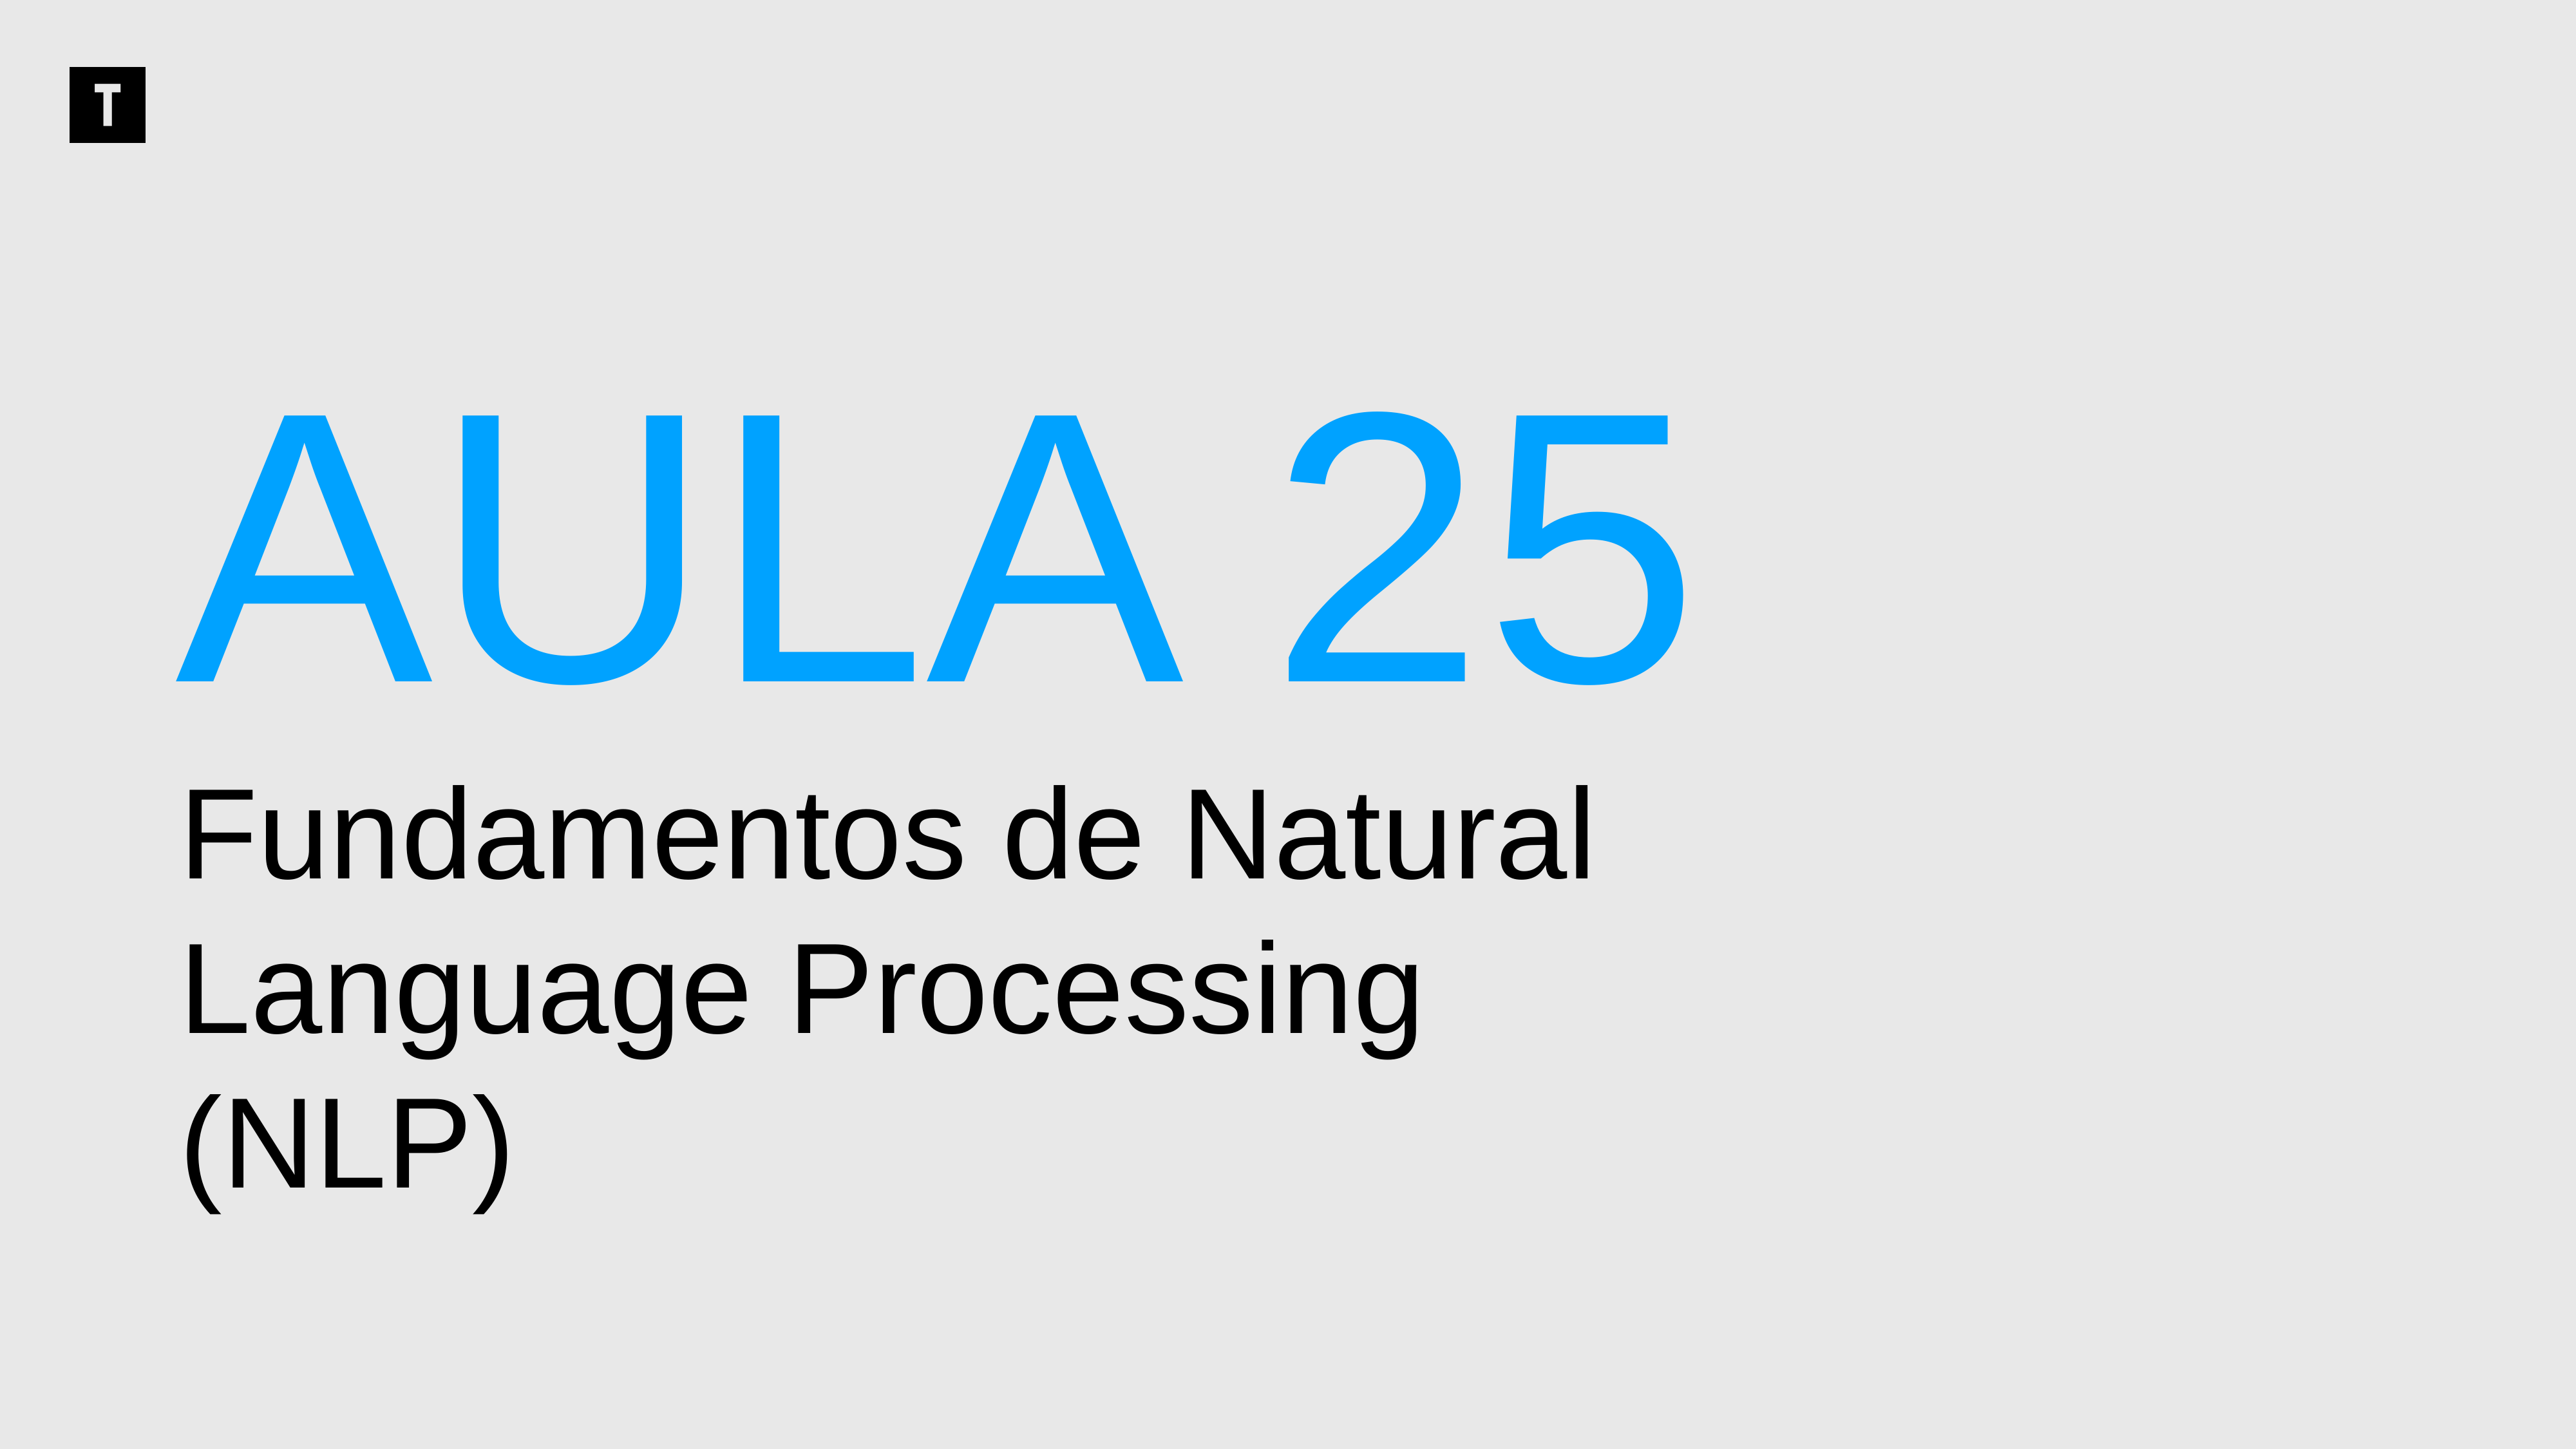

AULA 25
Fundamentos de Natural Language Processing (NLP)